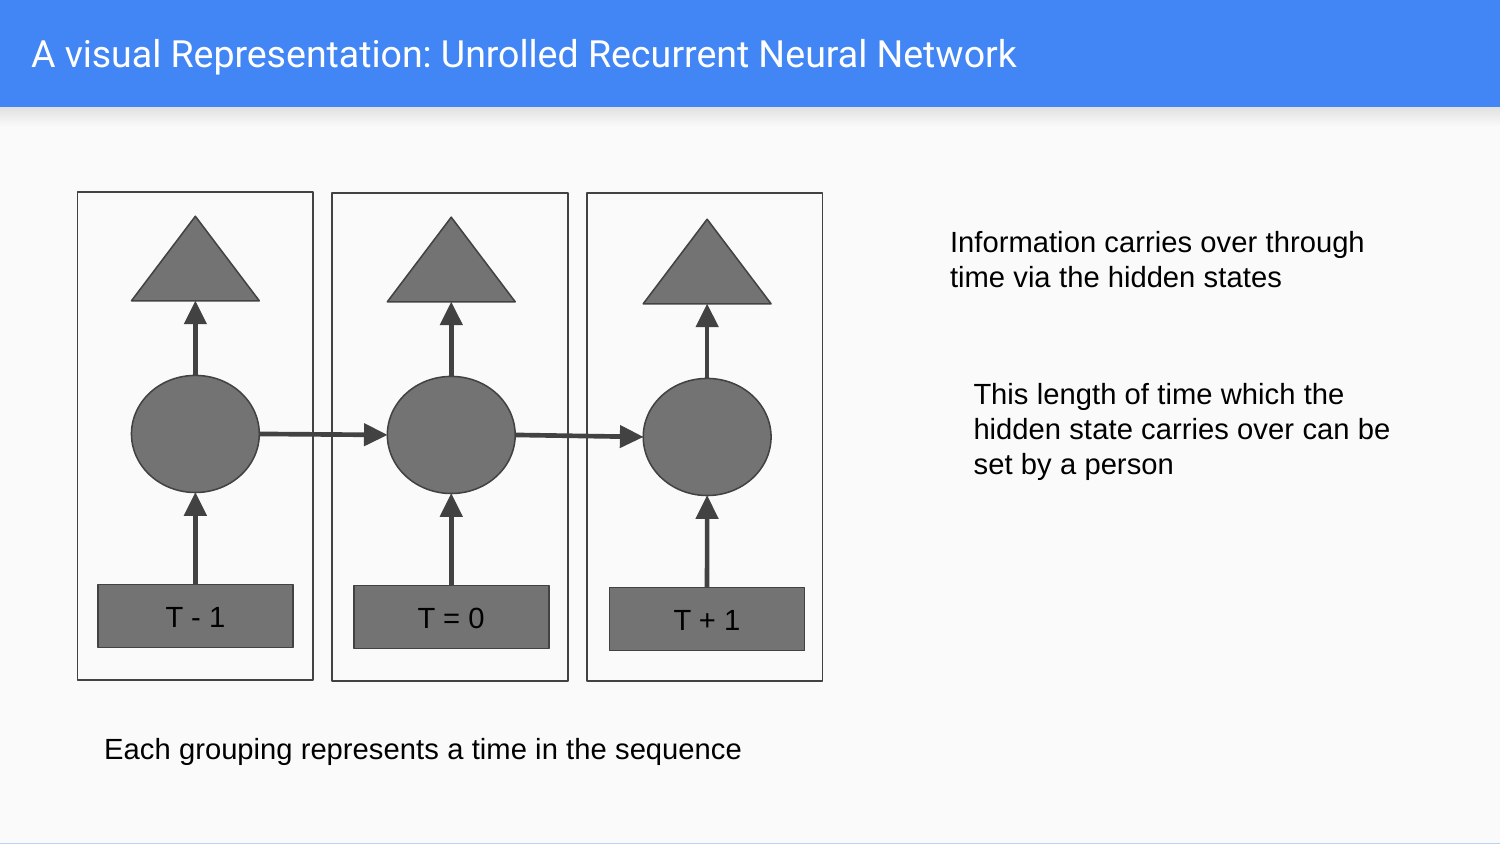

# A visual Representation: Unrolled Recurrent Neural Network

Information carries over through time via the hidden states

This length of time which the hidden state carries over can be set by a person

T - 1
T = 0
T + 1
Each grouping represents a time in the sequence